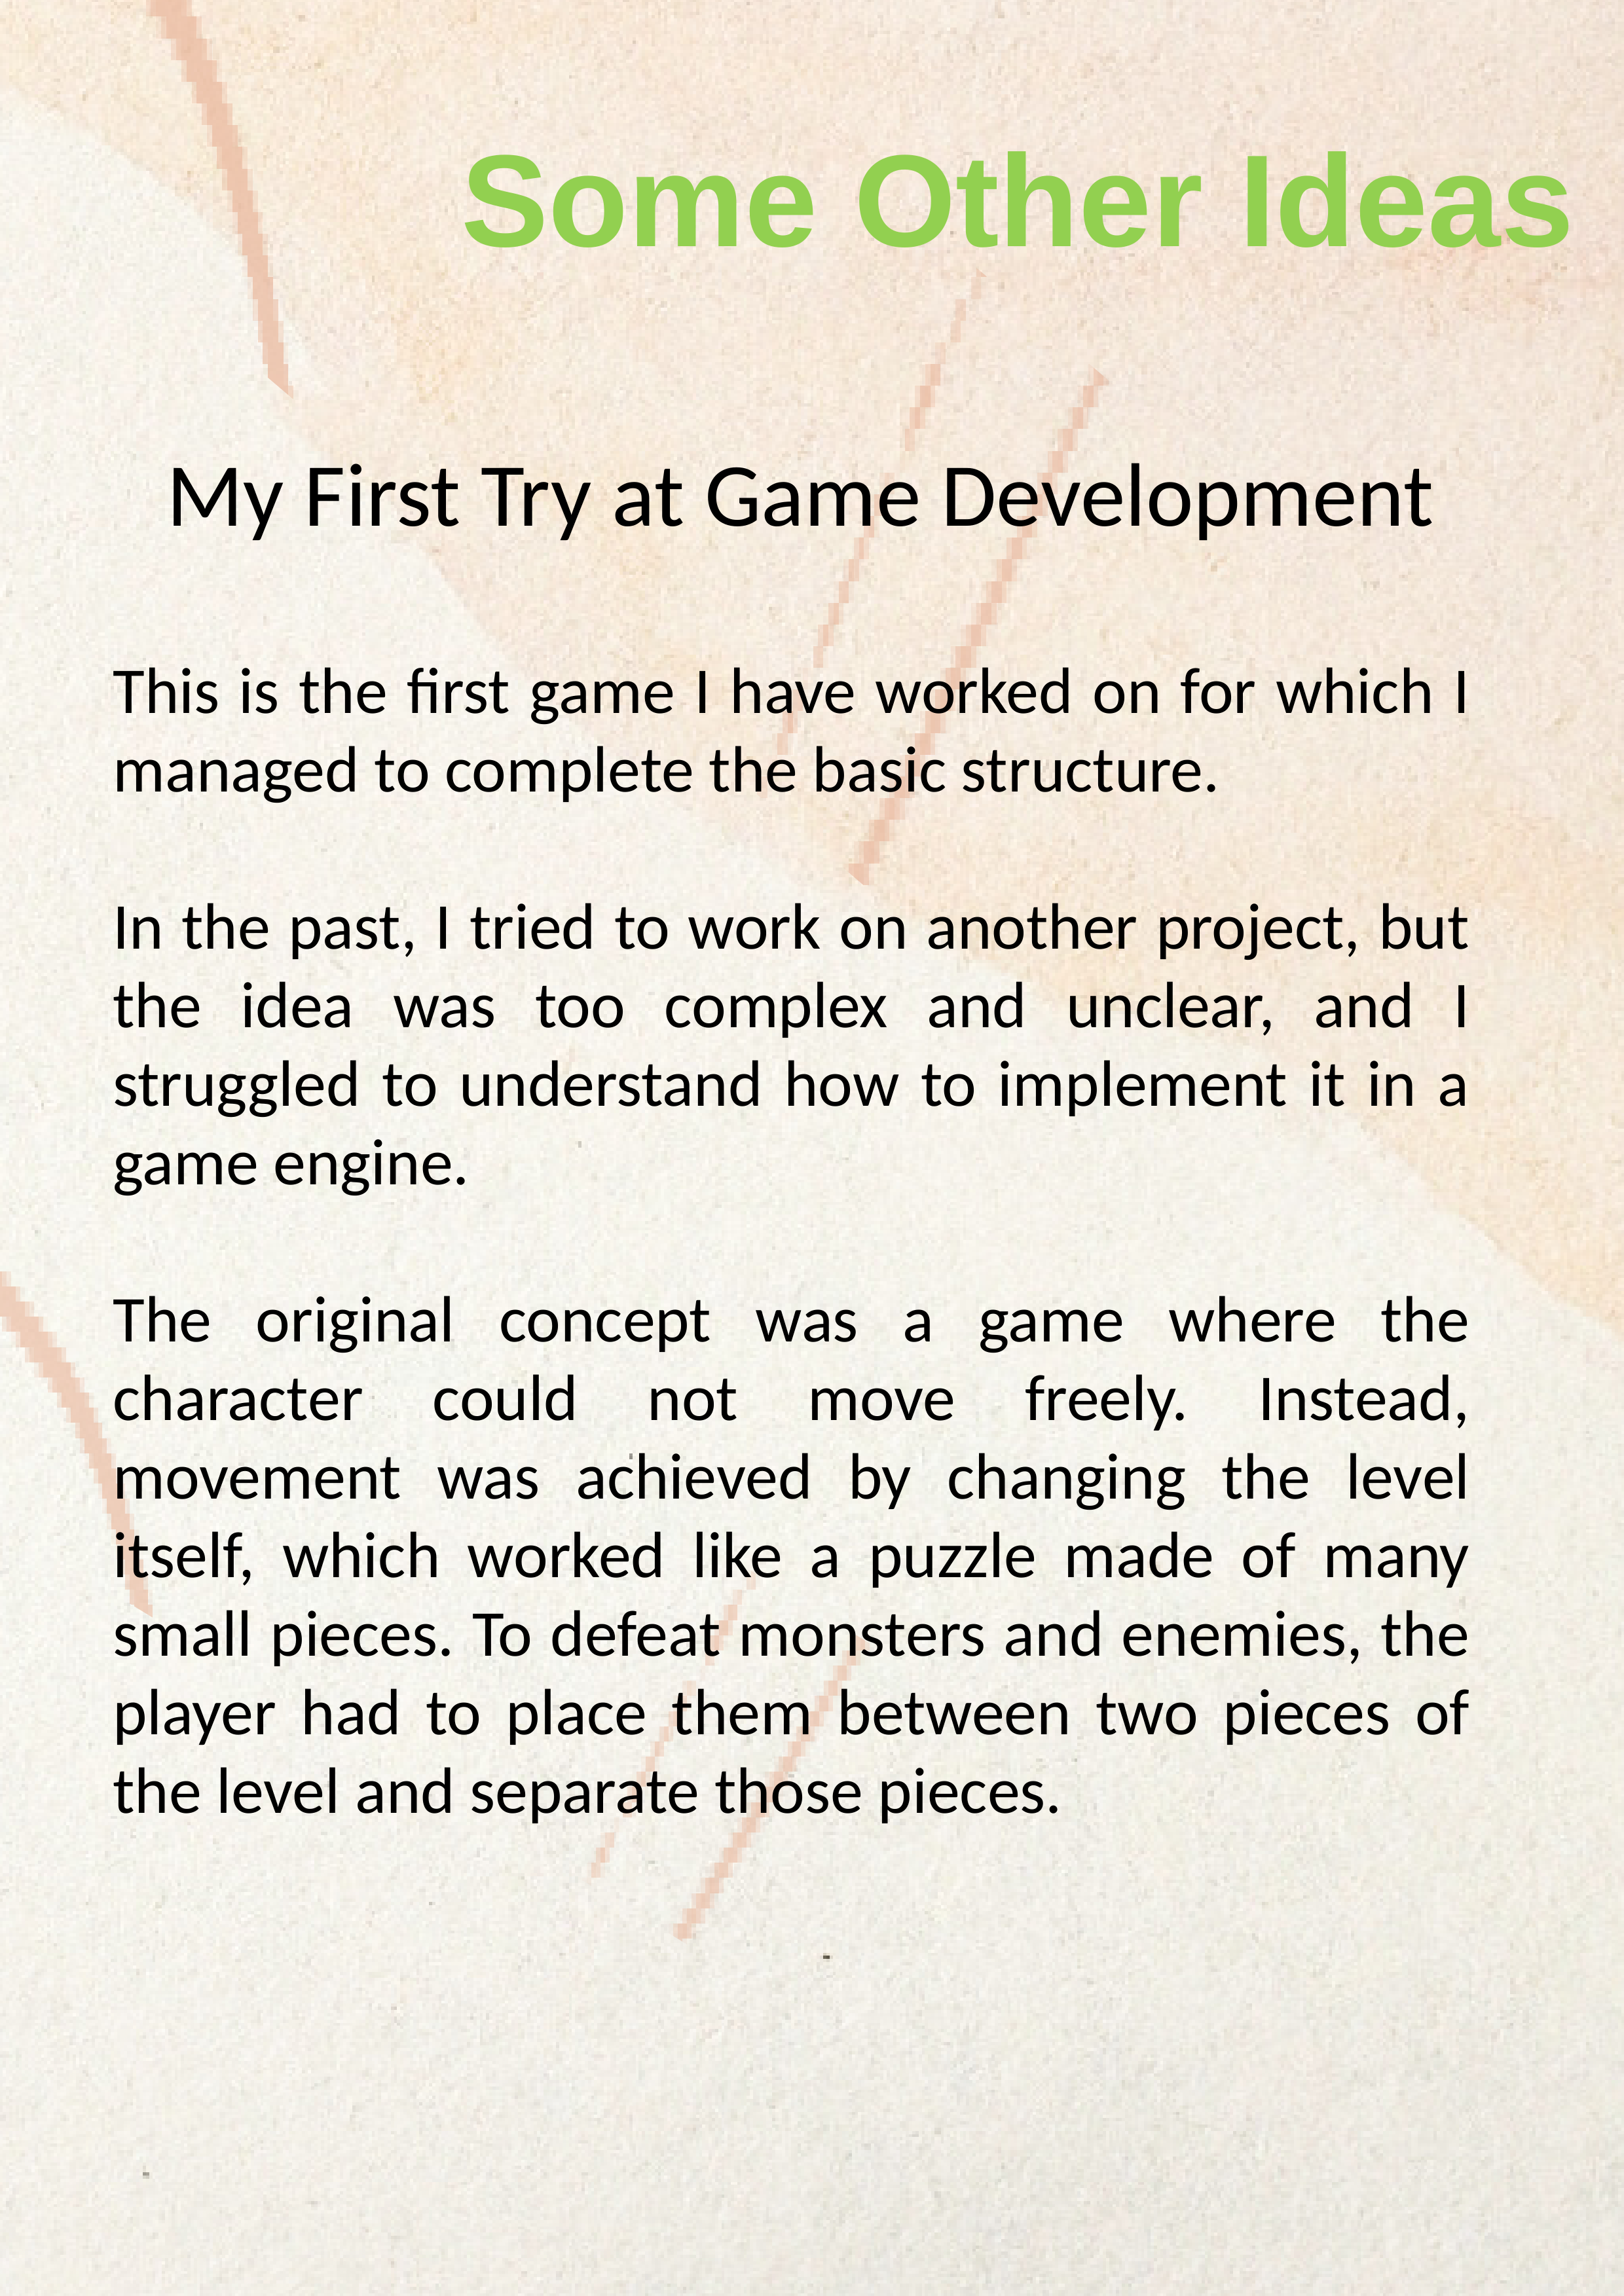

Some Other Ideas

My First Try at Game Development
This is the first game I have worked on for which I managed to complete the basic structure.

In the past, I tried to work on another project, but the idea was too complex and unclear, and I struggled to understand how to implement it in a game engine.

The original concept was a game where the character could not move freely. Instead, movement was achieved by changing the level itself, which worked like a puzzle made of many small pieces. To defeat monsters and enemies, the player had to place them between two pieces of the level and separate those pieces.